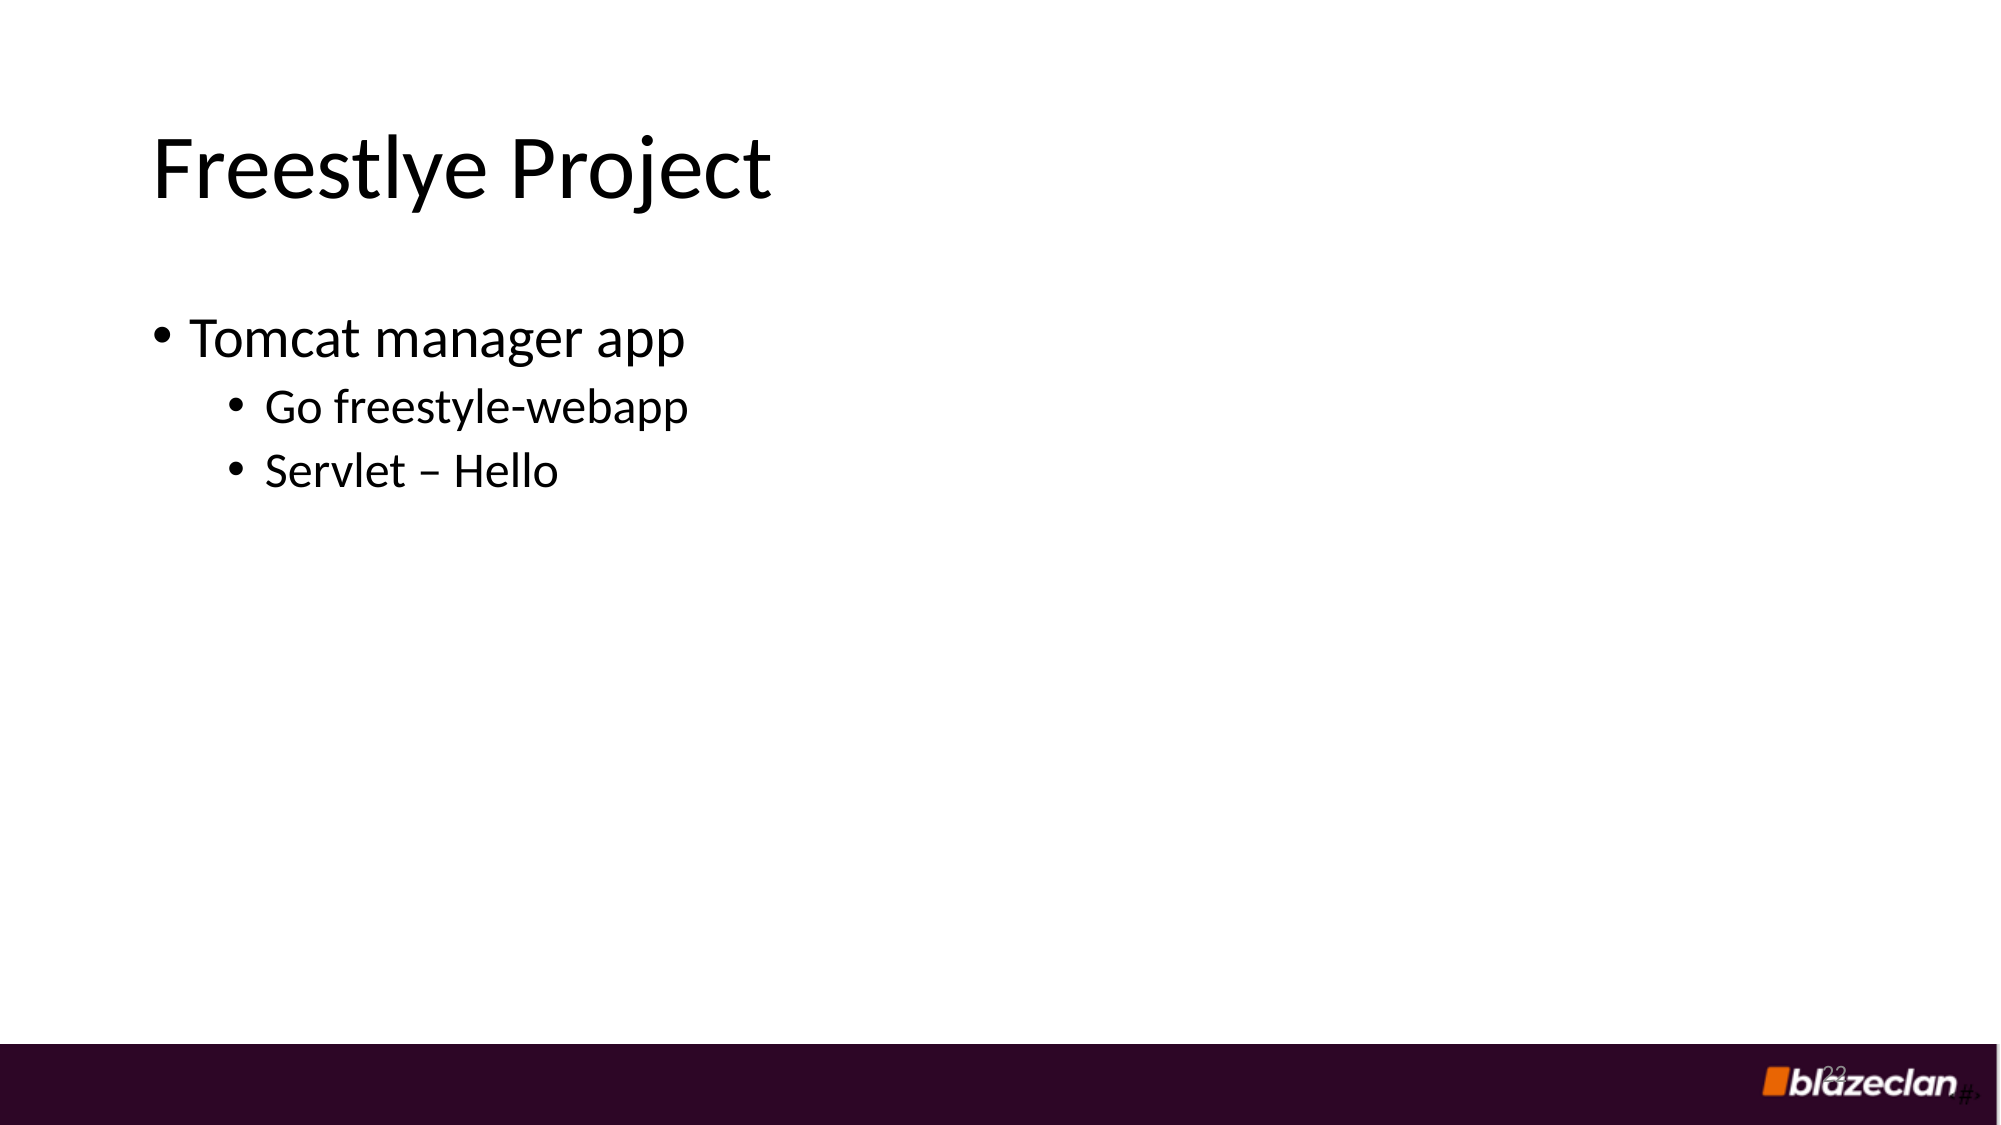

# Freestlye Project
Tomcat manager app
Go freestyle-webapp
Servlet – Hello

22